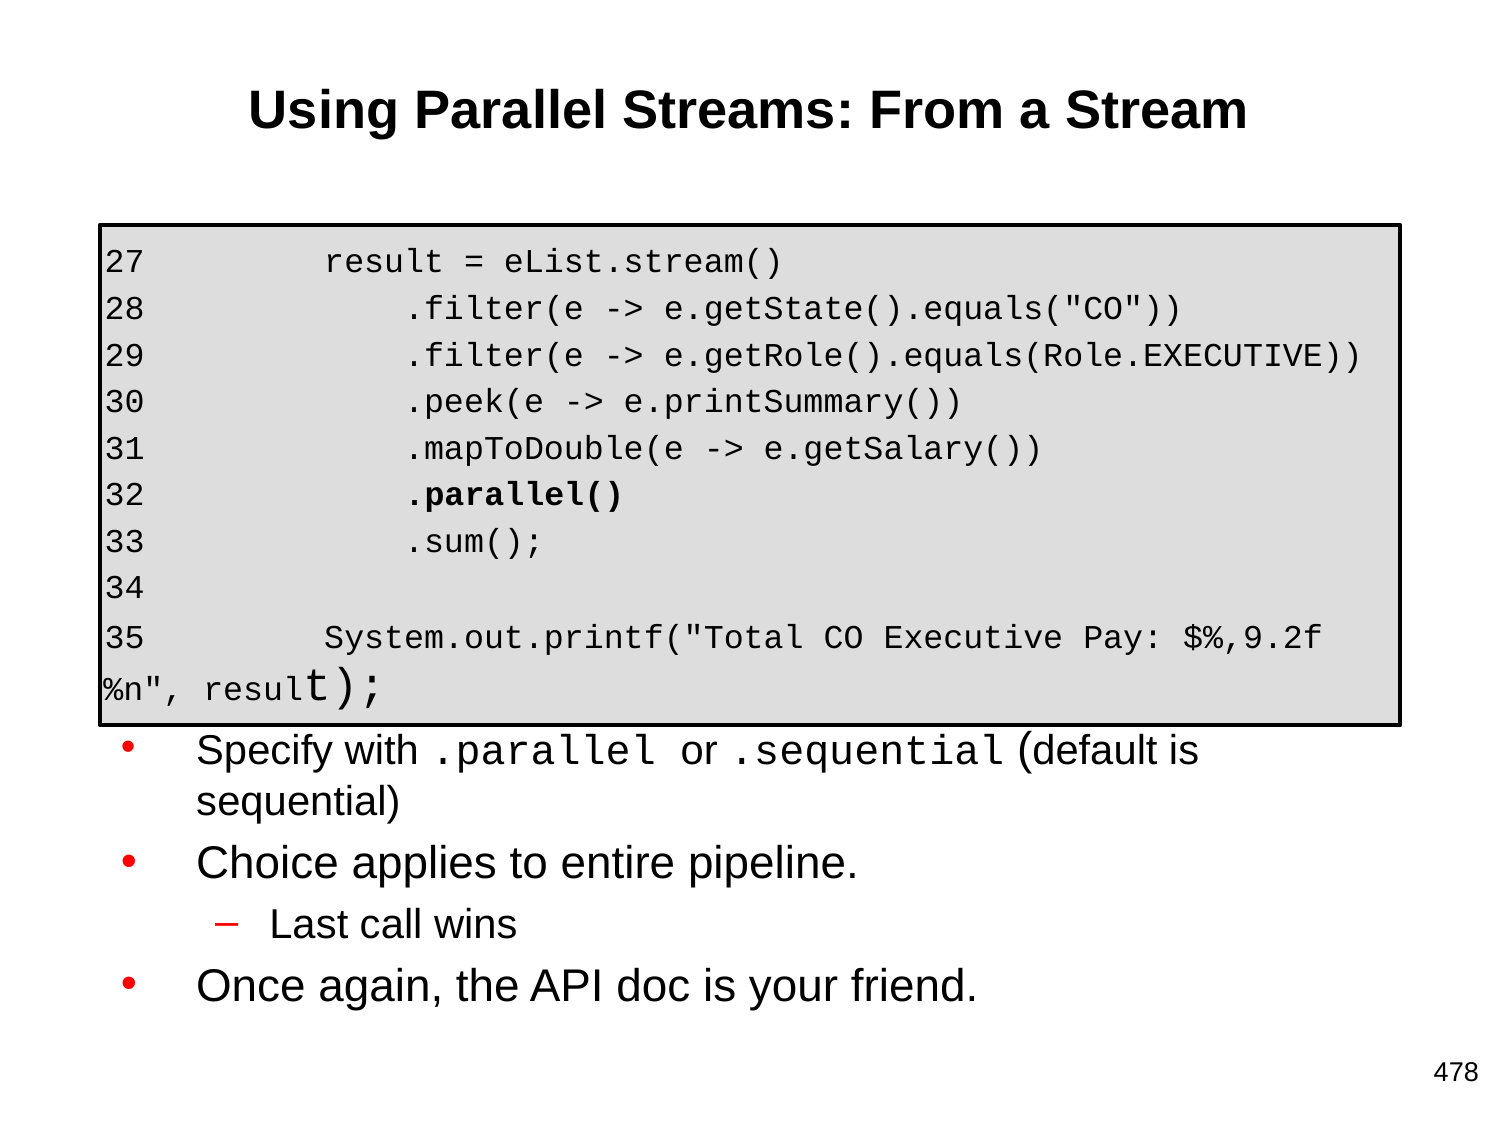

# Using Parallel Streams: From a Stream

27         result = eList.stream()
28             .filter(e -> e.getState().equals("CO"))
29             .filter(e -> e.getRole().equals(Role.EXECUTIVE))
30             .peek(e -> e.printSummary())
31             .mapToDouble(e -> e.getSalary())
32             .parallel()
33             .sum();
34
35         System.out.printf("Total CO Executive Pay: $%,9.2f %n", result);
Specify with .parallel or .sequential (default is sequential)
Choice applies to entire pipeline.
Last call wins
Once again, the API doc is your friend.
478